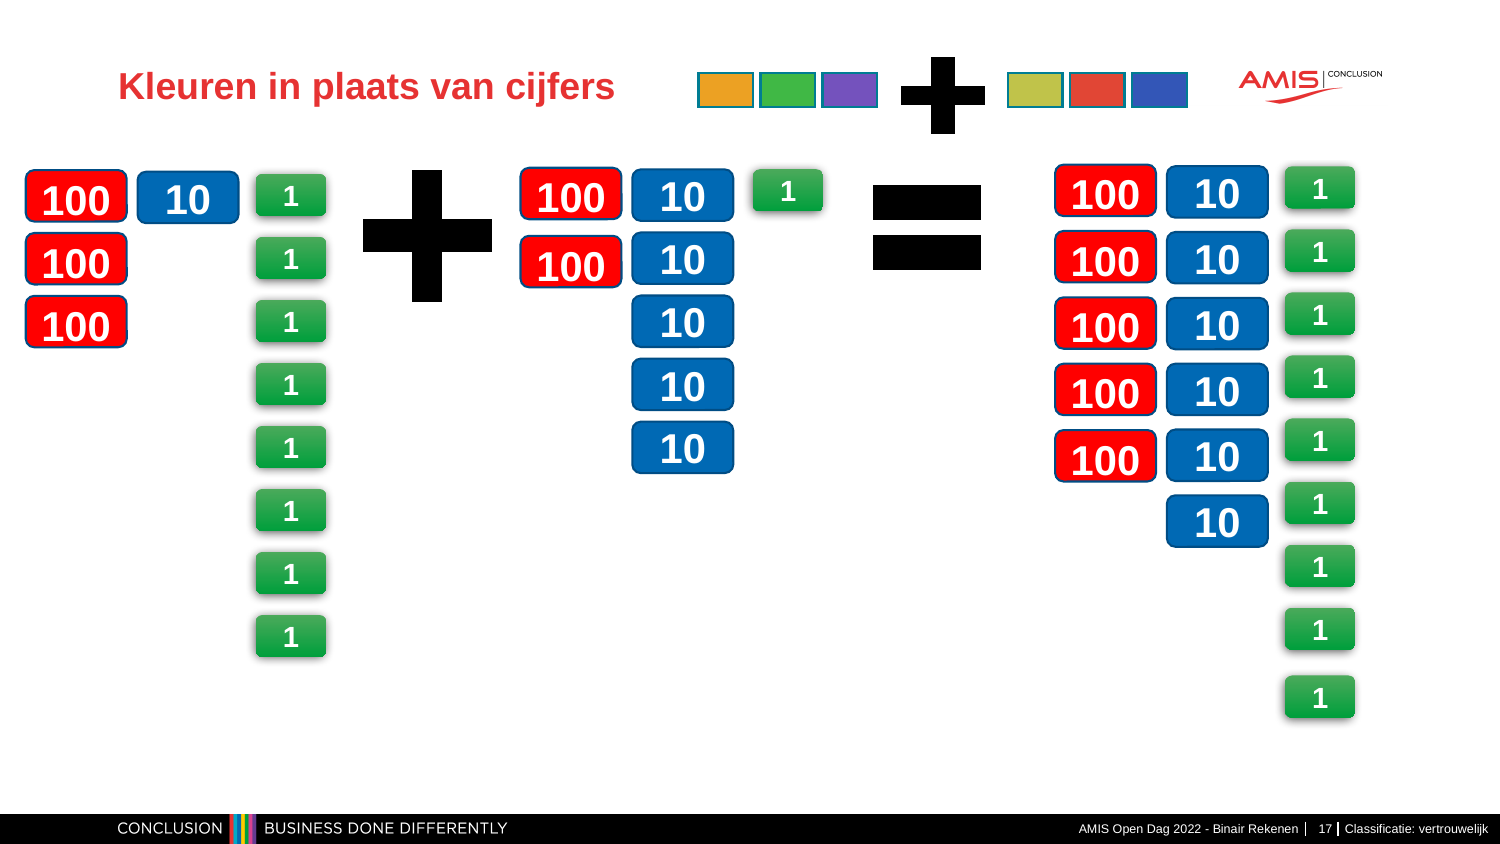

# Kleuren in plaats van cijfers

100
10
1

100
1
10

100

10
1
1

100
10
10

100

100
1
1
10

100

100
10
1
1
10
1

100
10
1
10
1
10

100
1
1
10
1
1
1
1
1
AMIS Open Dag 2022 - Binair Rekenen
17